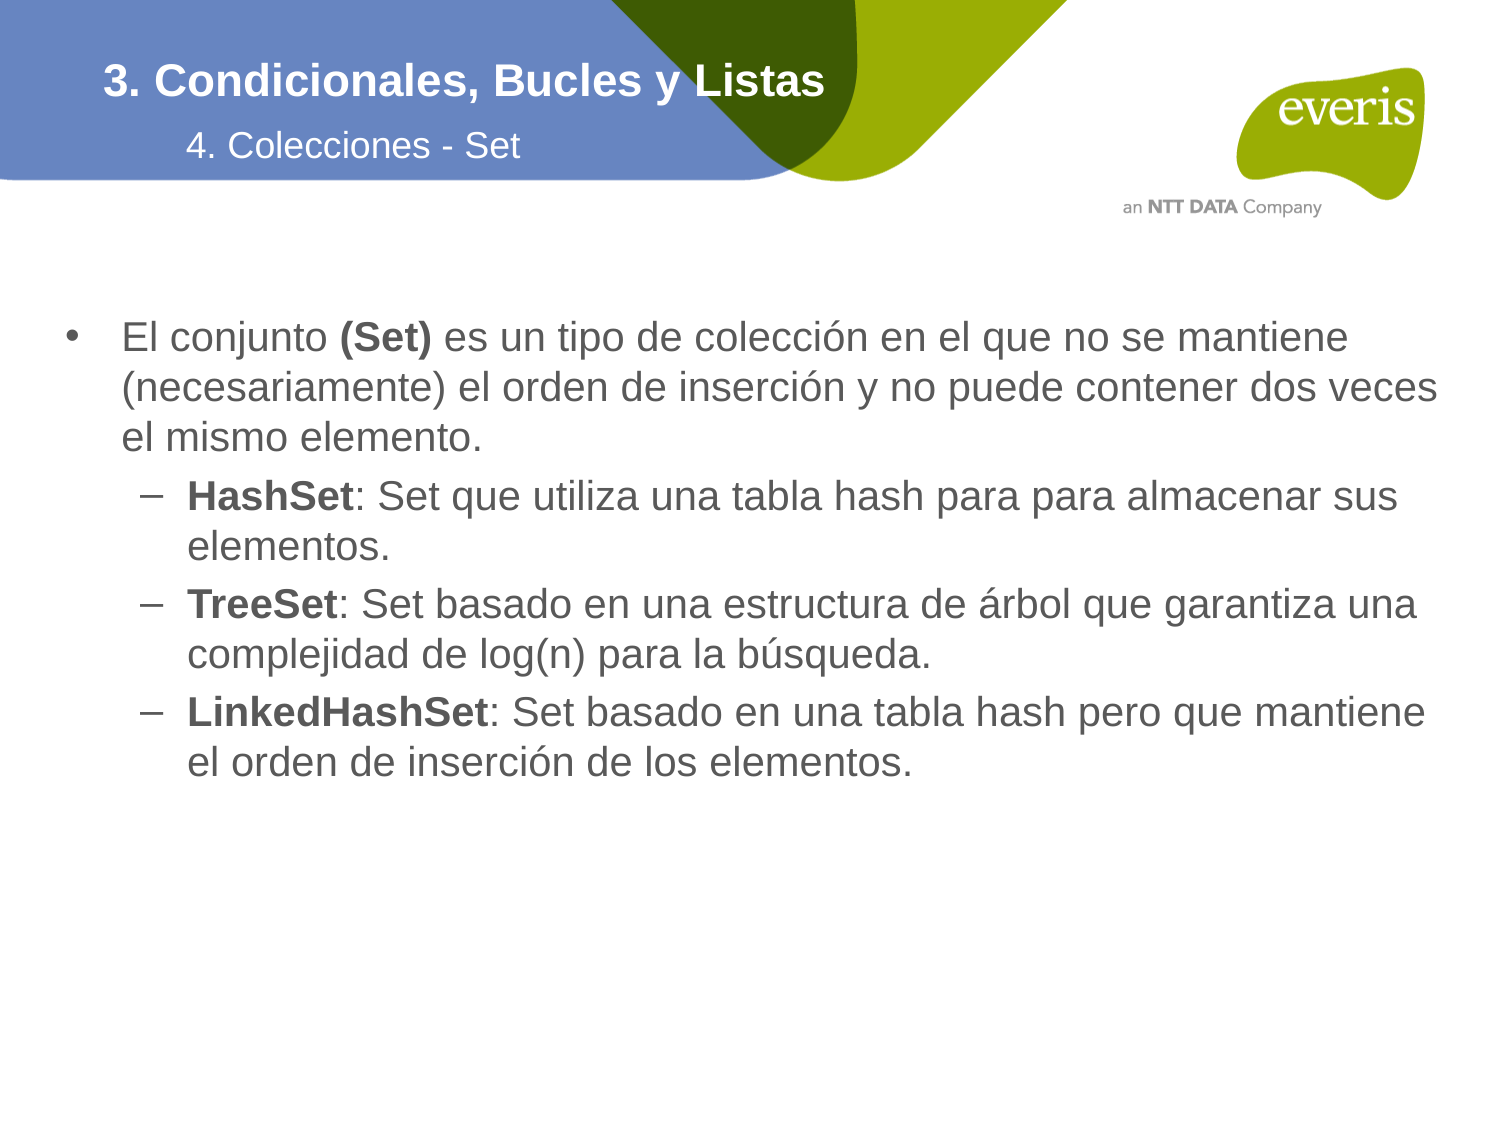

3. Condicionales, Bucles y Listas

4. Colecciones - Set
El conjunto (Set) es un tipo de colección en el que no se mantiene (necesariamente) el orden de inserción y no puede contener dos veces el mismo elemento.
HashSet: Set que utiliza una tabla hash para para almacenar sus elementos.
TreeSet: Set basado en una estructura de árbol que garantiza una complejidad de log(n) para la búsqueda.
LinkedHashSet: Set basado en una tabla hash pero que mantiene el orden de inserción de los elementos.